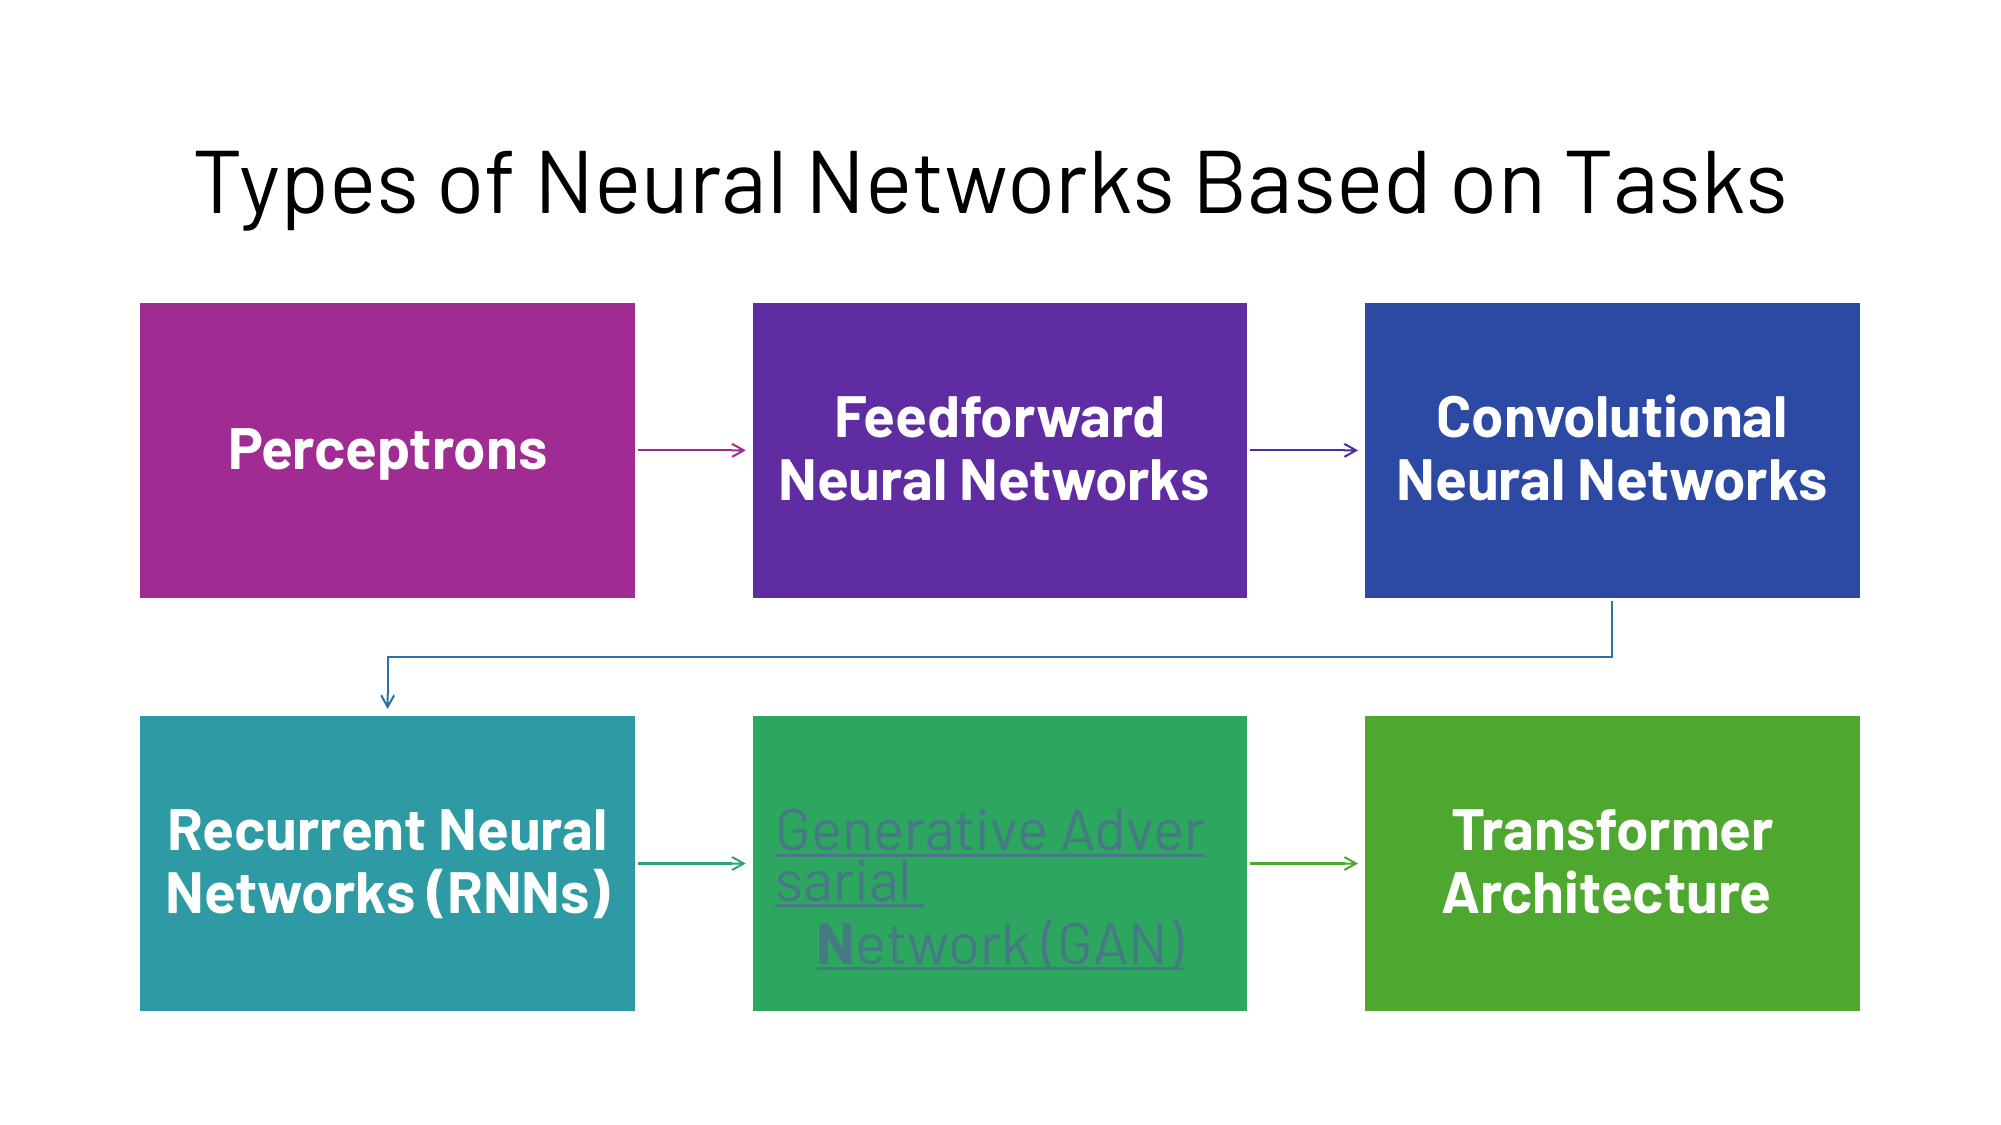

# Types of Neural Networks Based on Tasks

Perceptrons

Feedforward Neural Networks

Convolutional Neural Networks

Recurrent Neural Networks (RNNs)

Generative Adversarial Network (GAN)
Transformer Architecture